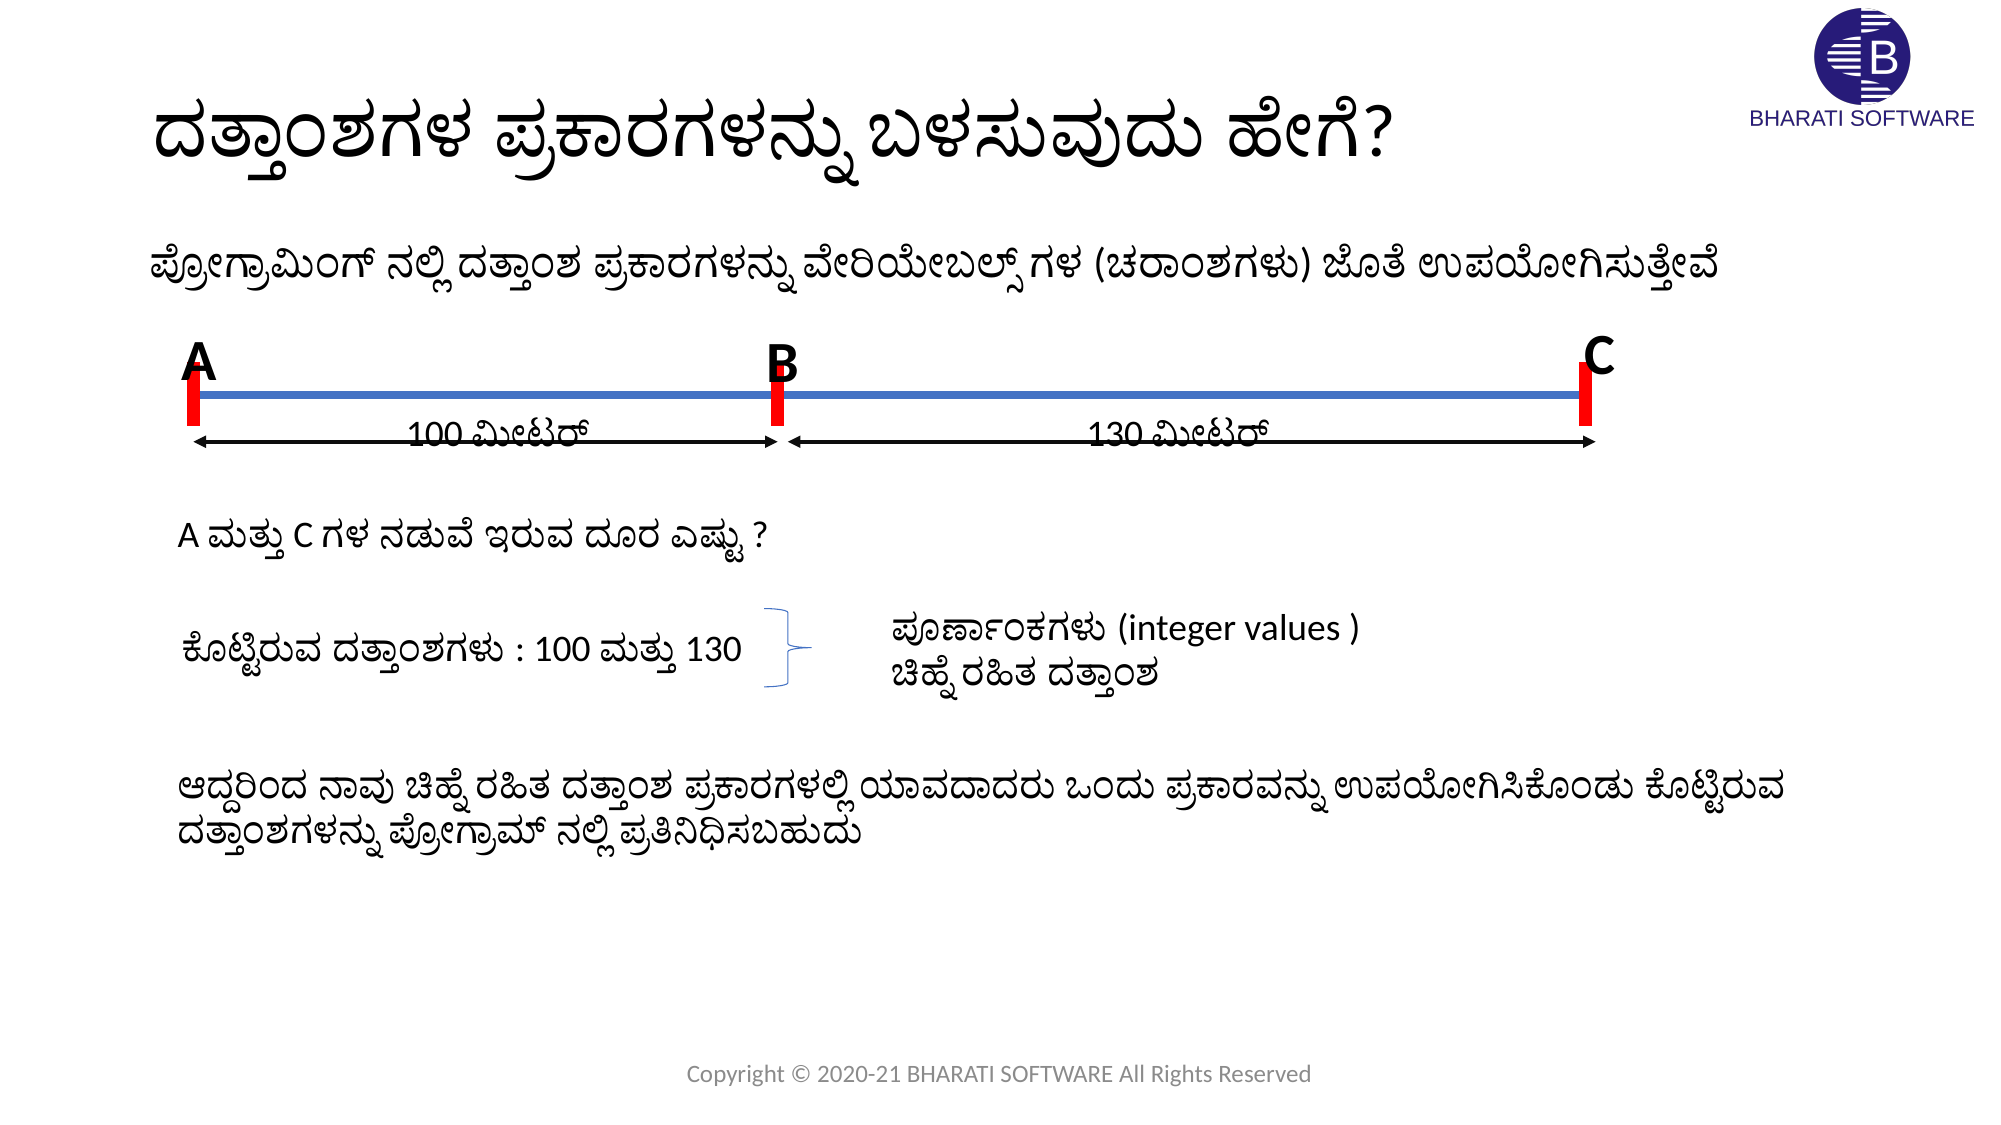

# ದತ್ತಾಂಶಗಳ ಪ್ರಕಾರಗಳನ್ನು ಬಳಸುವುದು ಹೇಗೆ?
ಪ್ರೋಗ್ರಾಮಿಂಗ್ ನಲ್ಲಿ ದತ್ತಾಂಶ ಪ್ರಕಾರಗಳನ್ನು ವೇರಿಯೇಬಲ್ಸ್ ಗಳ (ಚರಾಂಶಗಳು) ಜೊತೆ ಉಪಯೋಗಿಸುತ್ತೇವೆ

C
A
B
100 ಮೀಟರ್
130 ಮೀಟರ್
A ಮತ್ತು C ಗಳ ನಡುವೆ ಇರುವ ದೂರ ಎಷ್ಟು ?

ಪೂರ್ಣಾಂಕಗಳು (integer values )
ಚಿಹ್ನೆ ರಹಿತ ದತ್ತಾಂಶ

ಕೊಟ್ಟಿರುವ ದತ್ತಾಂಶಗಳು : 100 ಮತ್ತು 130
ಆದ್ದರಿಂದ ನಾವು ಚಿಹ್ನೆ ರಹಿತ ದತ್ತಾಂಶ ಪ್ರಕಾರಗಳಲ್ಲಿ ಯಾವದಾದರು ಒಂದು ಪ್ರಕಾರವನ್ನು ಉಪಯೋಗಿಸಿಕೊಂಡು ಕೊಟ್ಟಿರುವ ದತ್ತಾಂಶಗಳನ್ನು ಪ್ರೋಗ್ರಾಮ್ ನಲ್ಲಿ ಪ್ರತಿನಿಧಿಸಬಹುದು
Copyright © 2020-21 BHARATI SOFTWARE All Rights Reserved